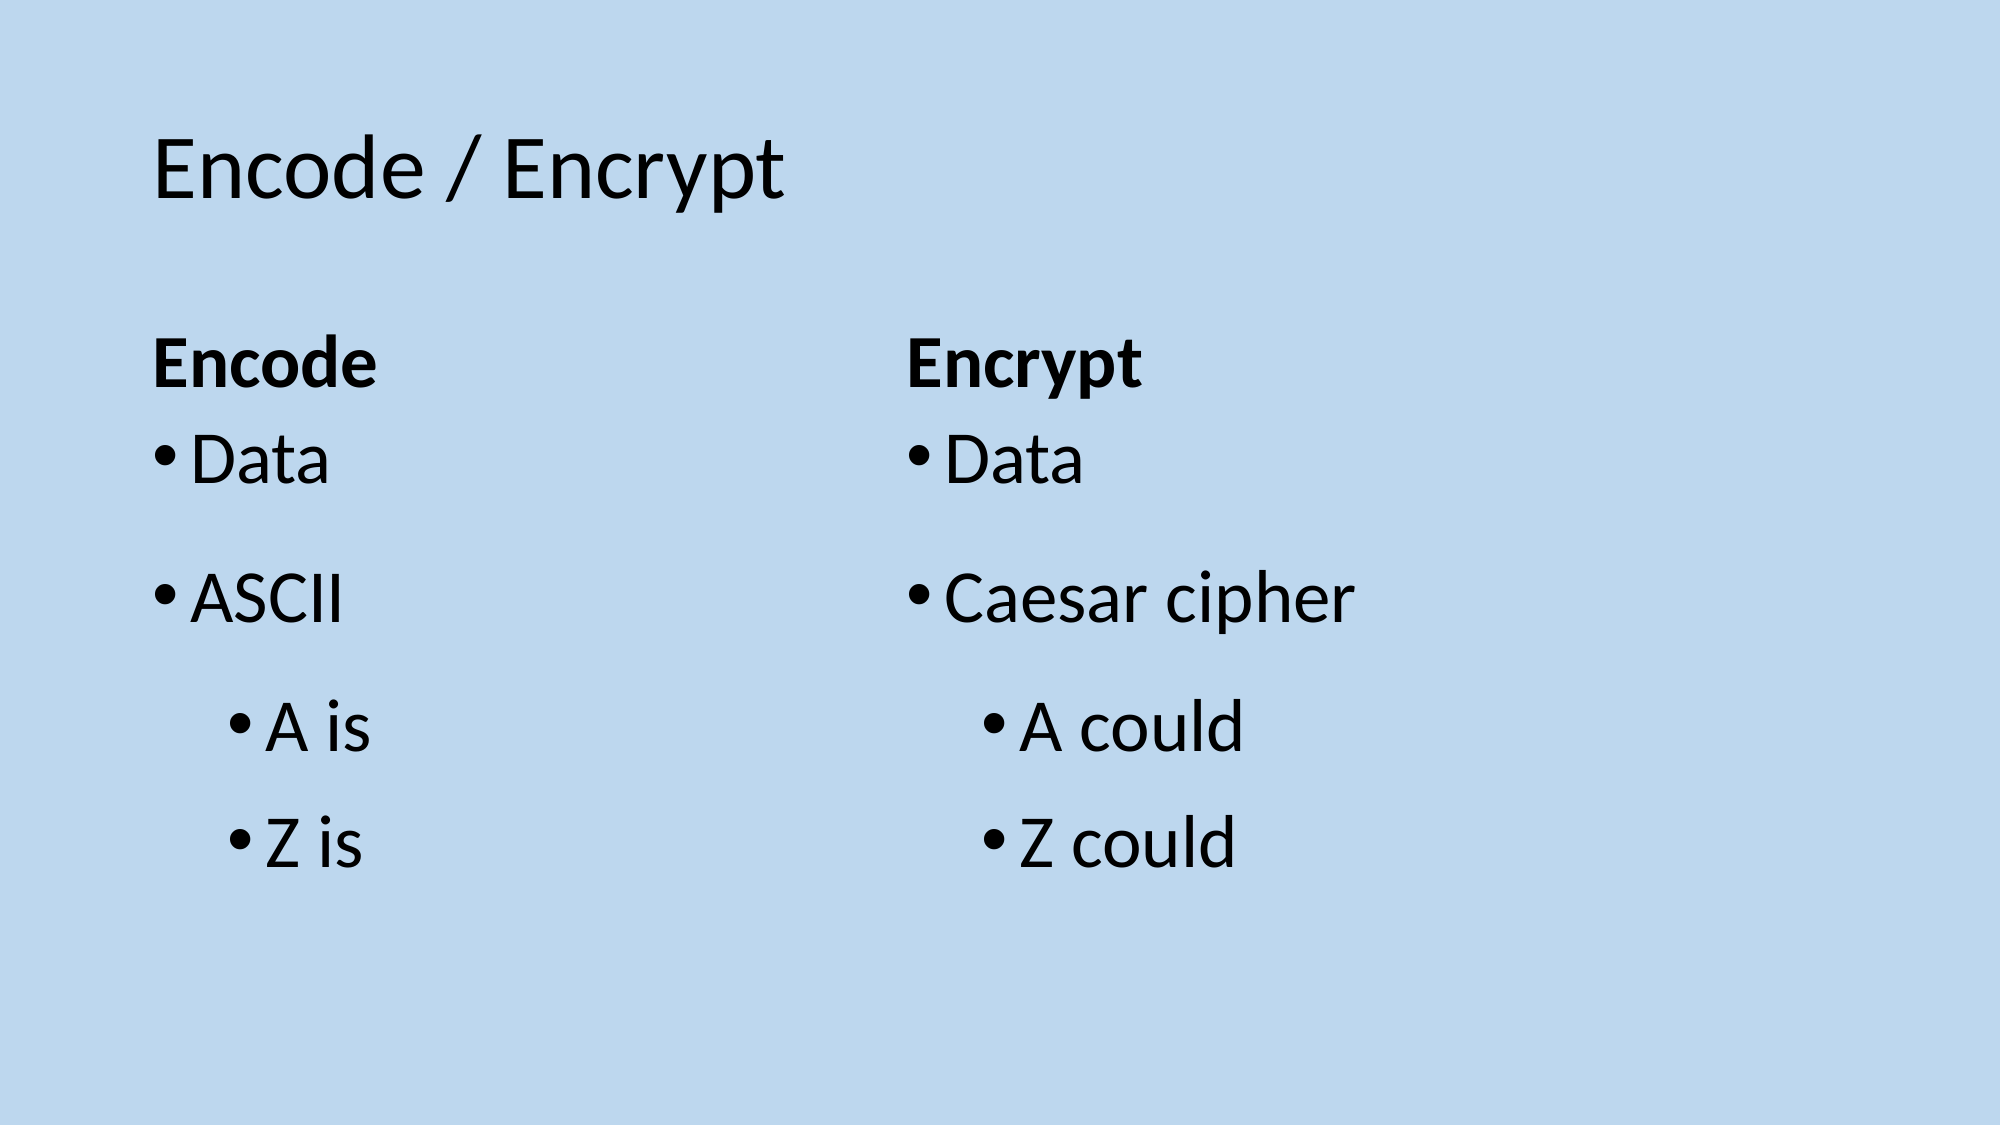

# Encode / Encrypt
Encode
Encrypt
Data
ASCII
A is
Z is
Data
Caesar cipher
A could
Z could